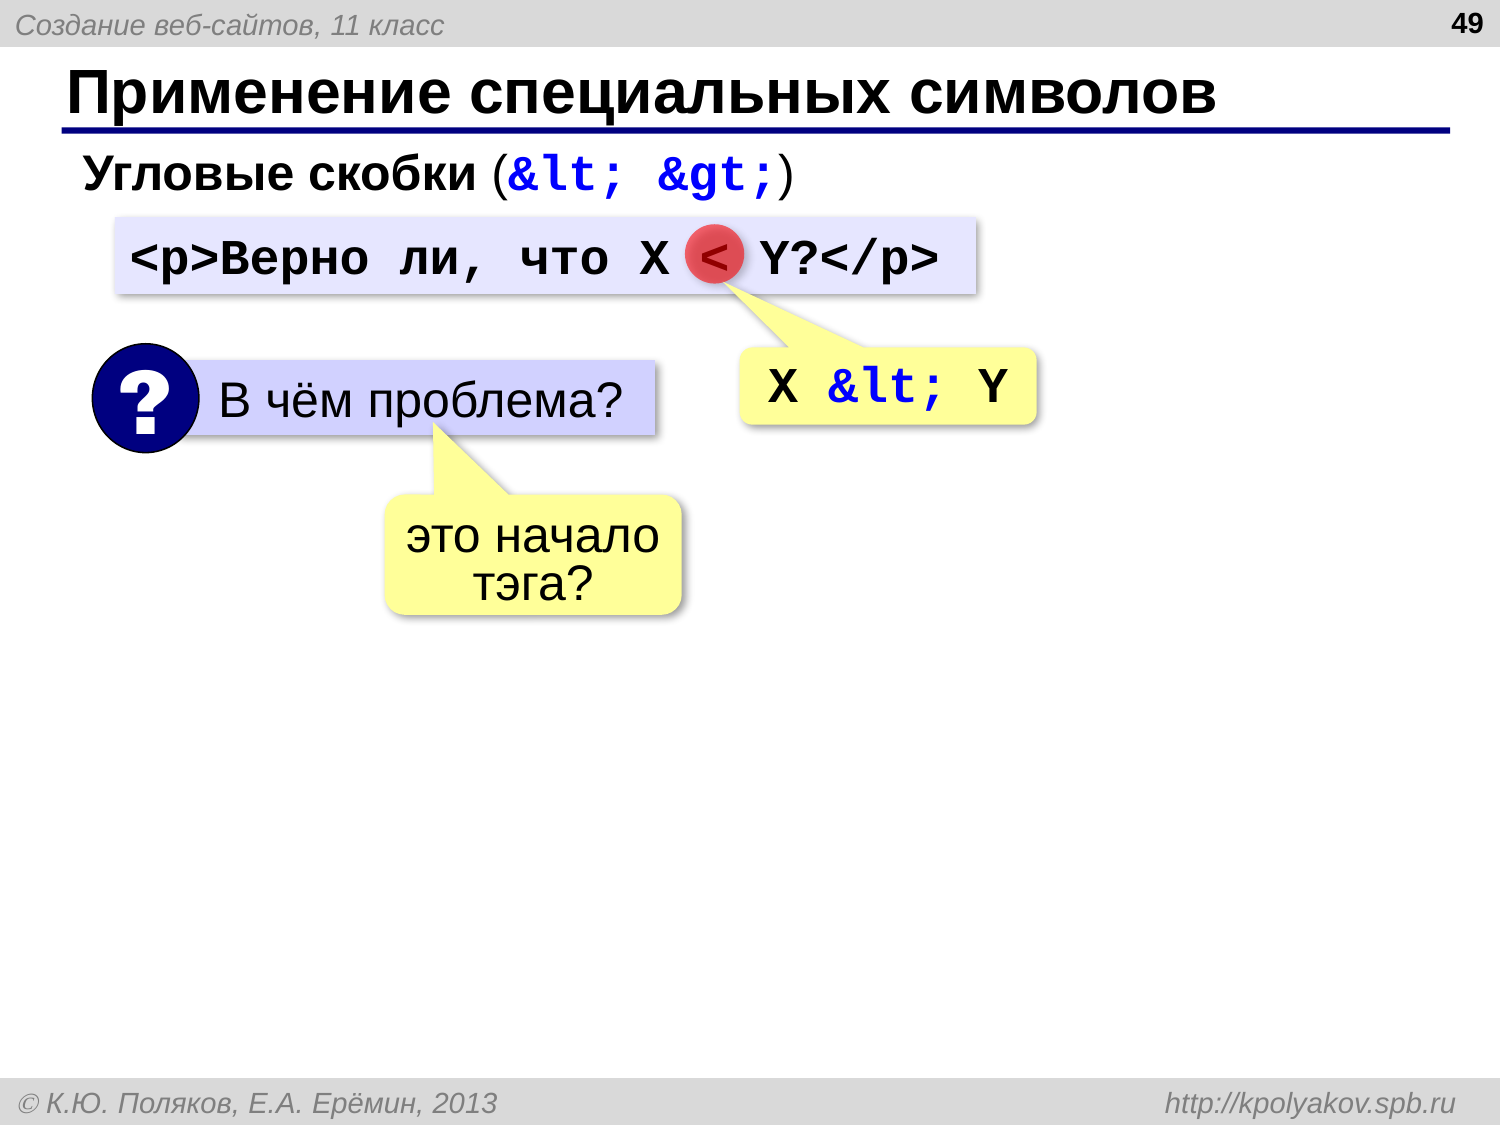

49
# Применение специальных символов
Угловые скобки (&lt; &gt;)
<p>Верно ли, что X < Y?</p>

?
  В чём проблема?
X &lt; Y
это начало тэга?